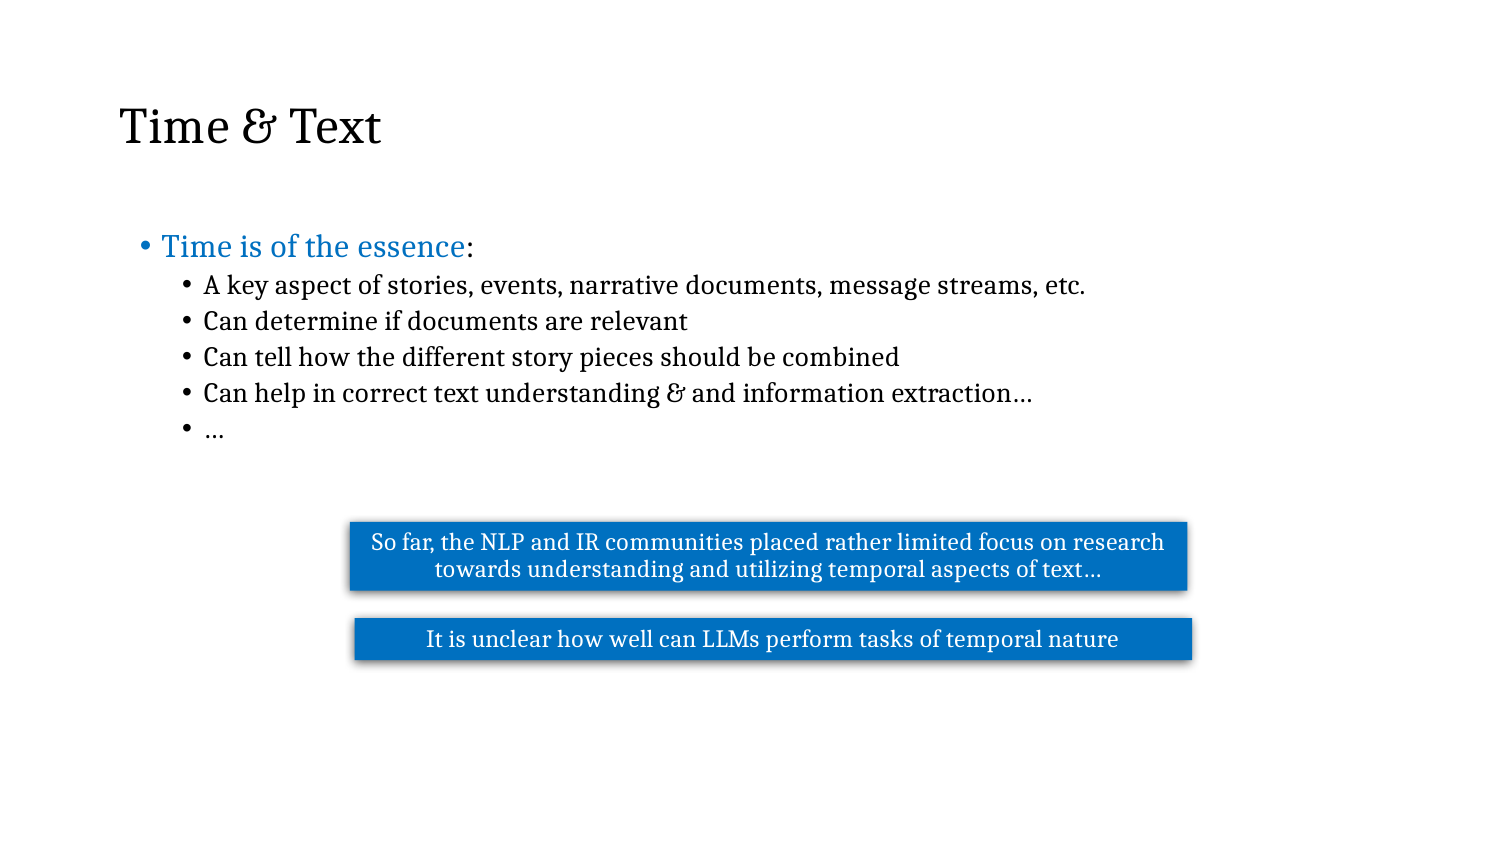

# Time & Text
Time is of the essence:
A key aspect of stories, events, narrative documents, message streams, etc.
Can determine if documents are relevant
Can tell how the different story pieces should be combined
Can help in correct text understanding & and information extraction…
…

So far, the NLP and IR communities placed rather limited focus on research towards understanding and utilizing temporal aspects of text…
It is unclear how well can LLMs perform tasks of temporal nature